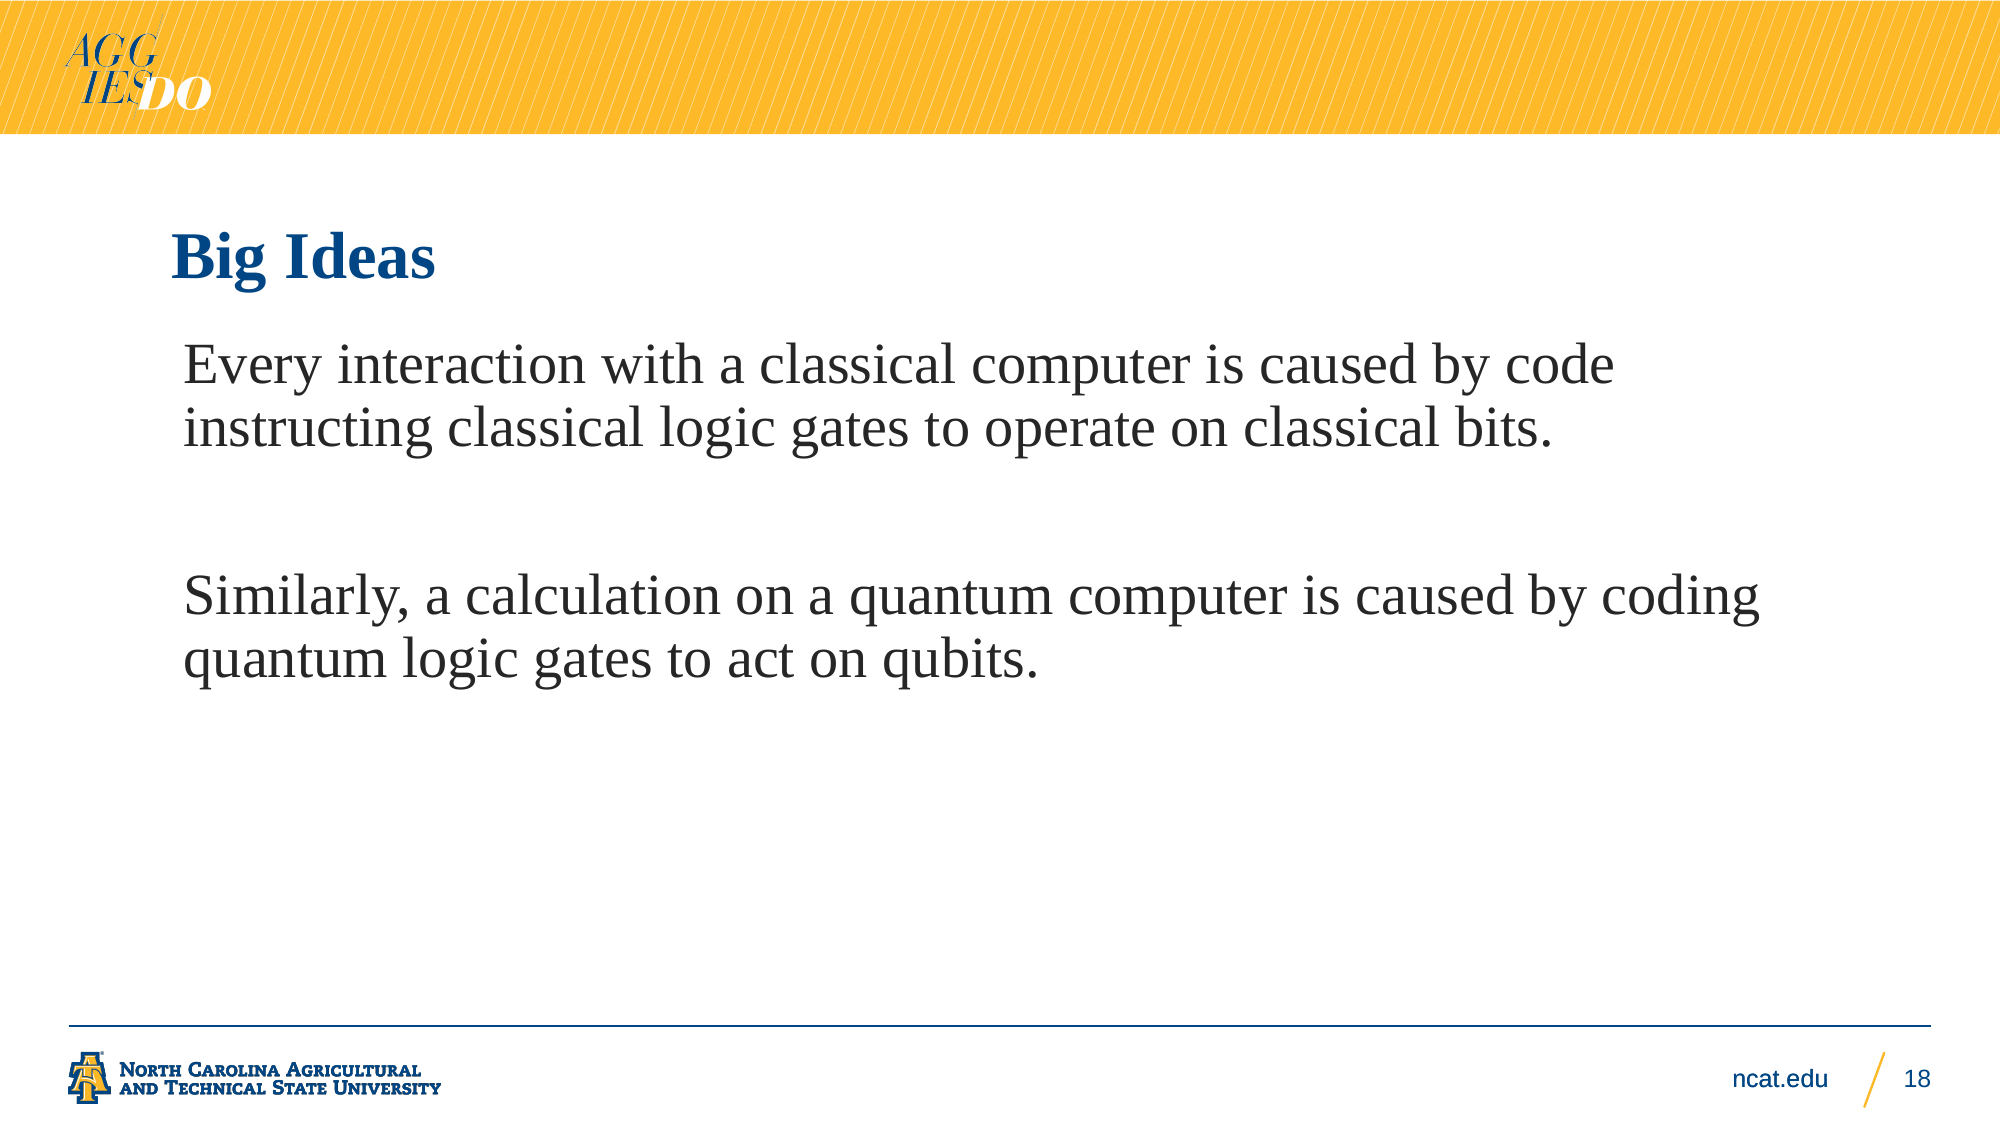

# Big Ideas
Every interaction with a classical computer is caused by code instructing classical logic gates to operate on classical bits.

Similarly, a calculation on a quantum computer is caused by coding quantum logic gates to act on qubits.
18